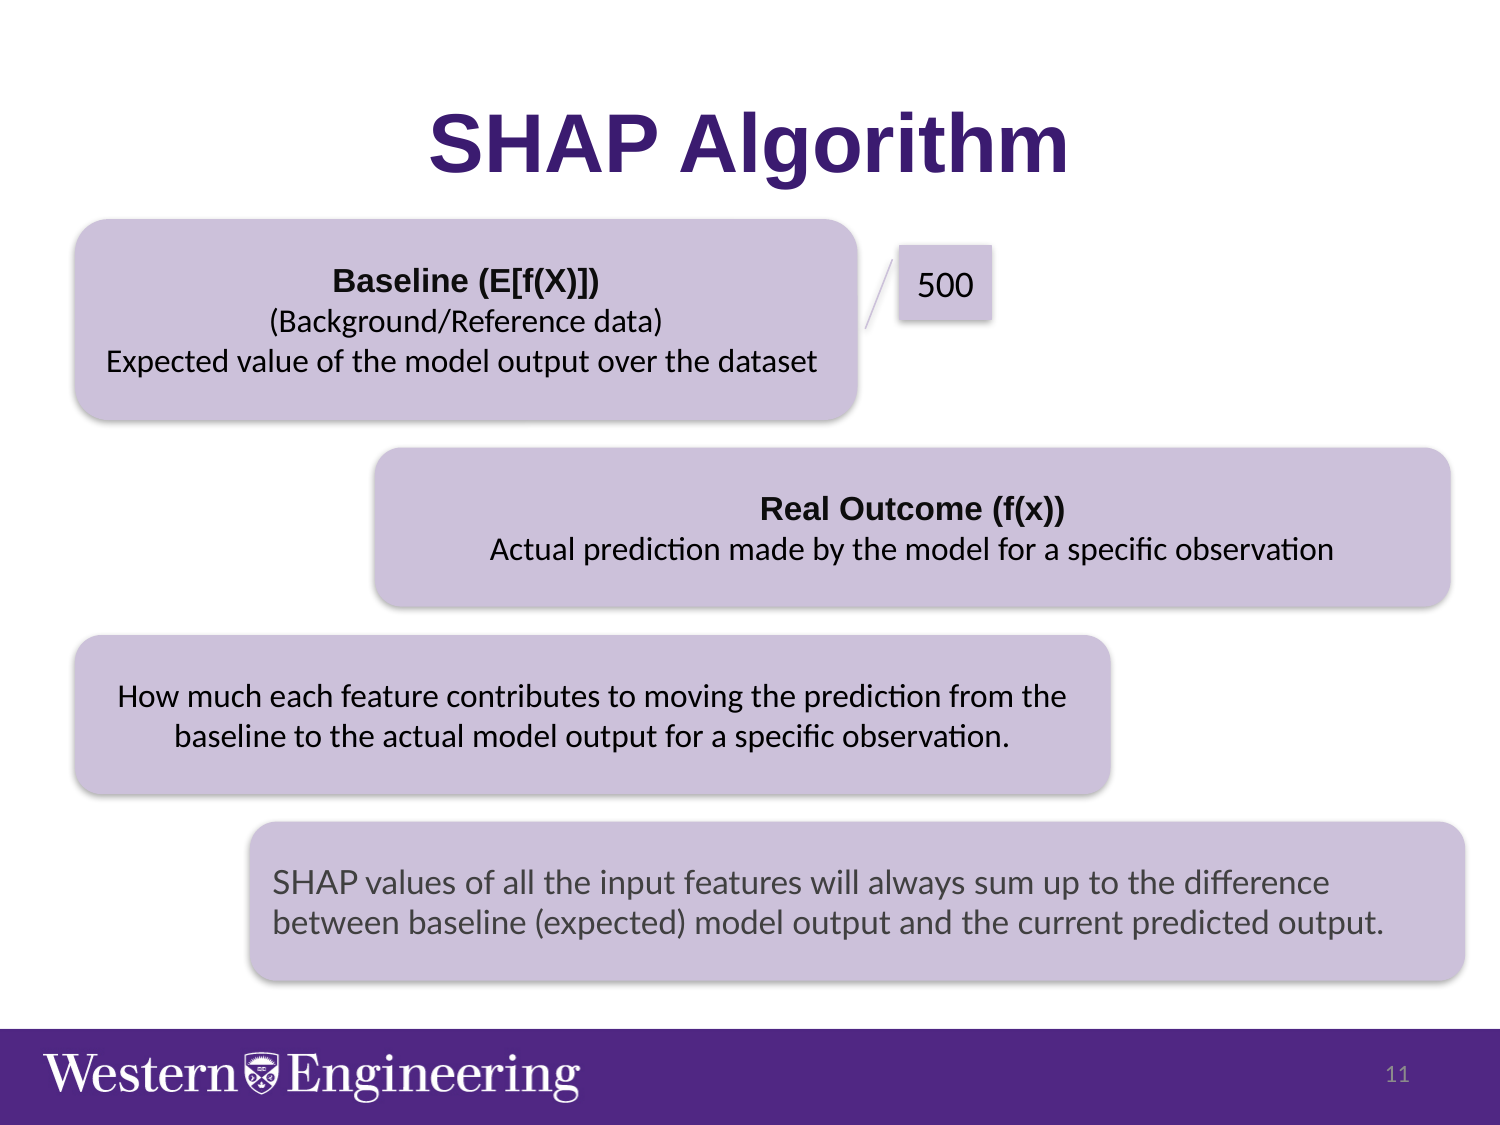

# SHAP Algorithm
Baseline (E[f(X)])
(Background/Reference data)
Expected value of the model output over the dataset
500
Real Outcome (f(x))
Actual prediction made by the model for a specific observation
How much each feature contributes to moving the prediction from the baseline to the actual model output for a specific observation.
SHAP values of all the input features will always sum up to the difference between baseline (expected) model output and the current predicted output.
11